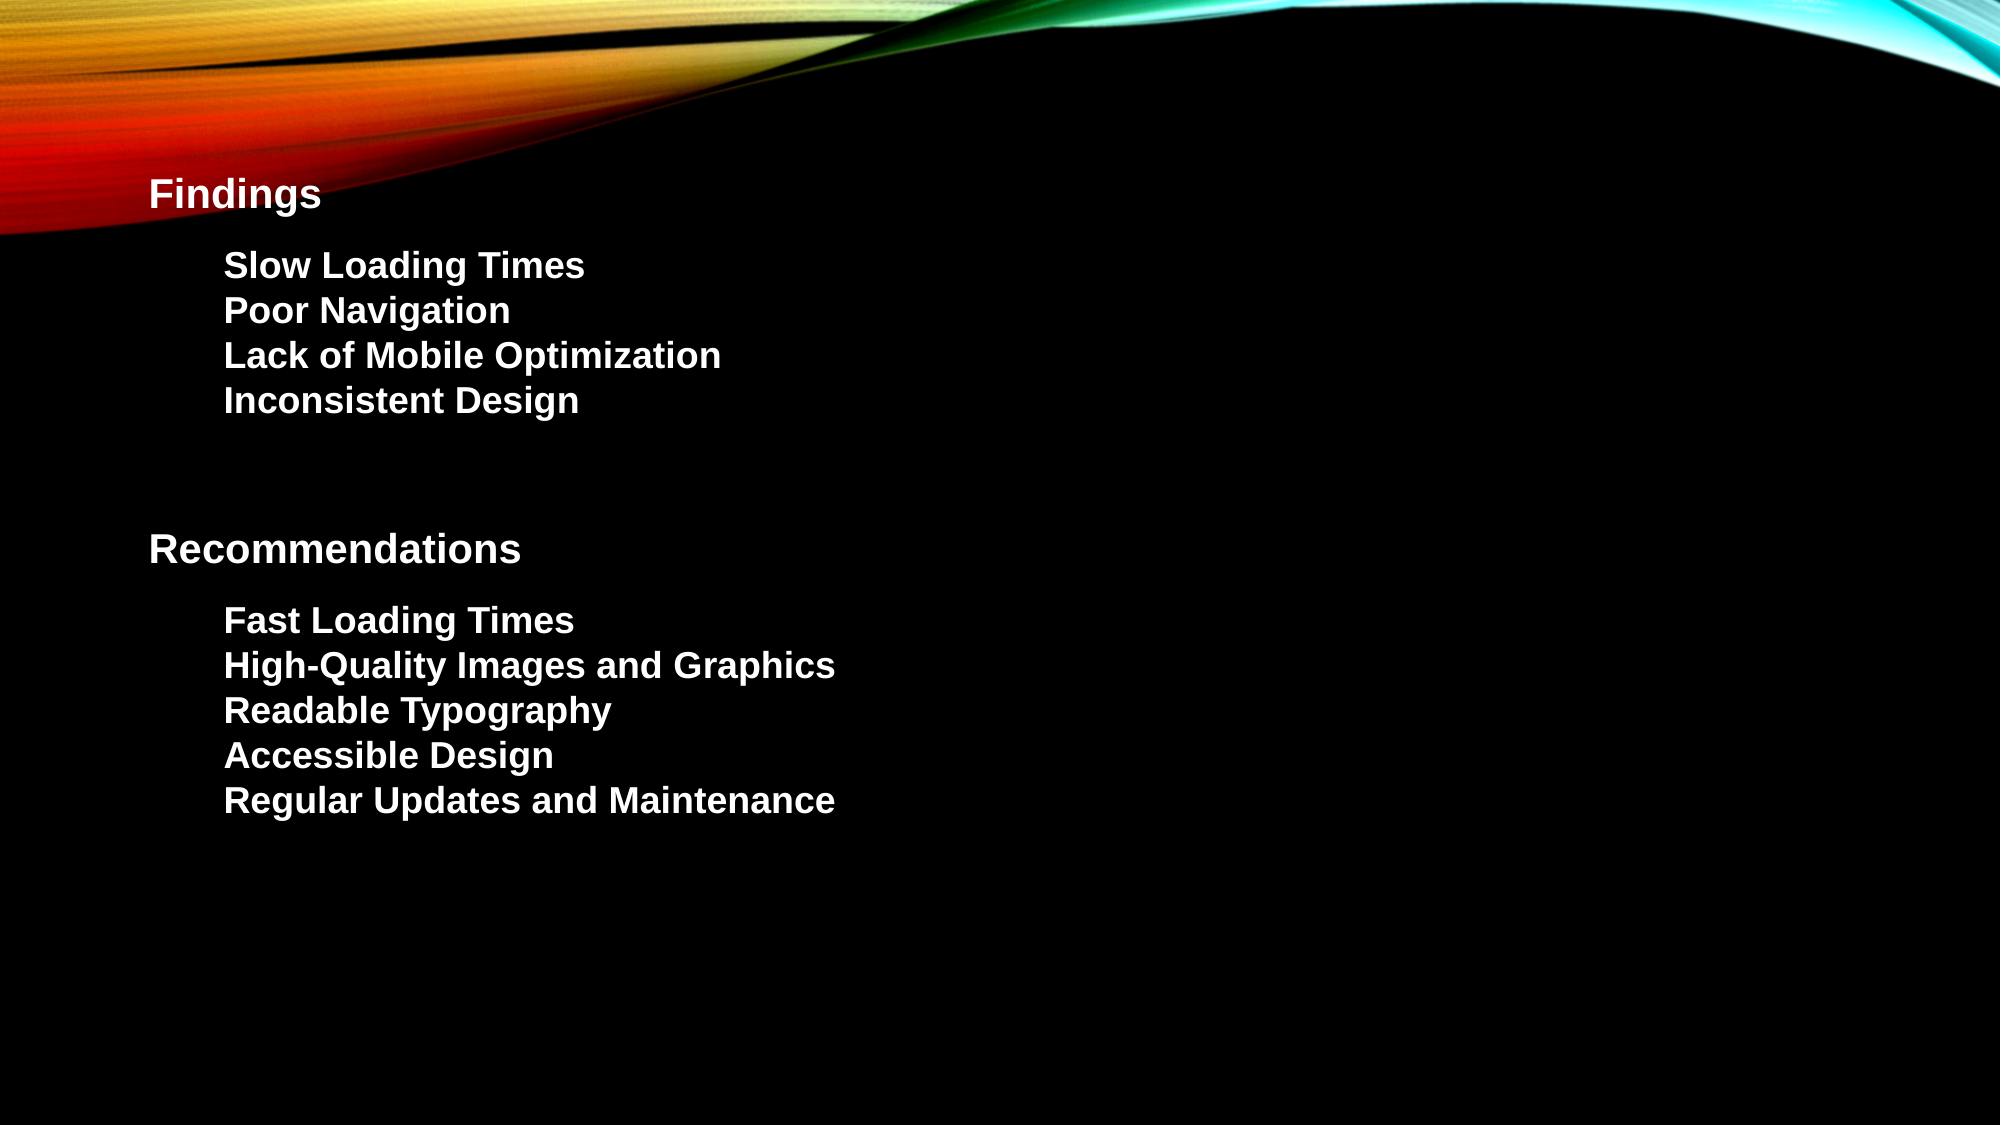

Findings
Slow Loading Times
Poor Navigation
Lack of Mobile Optimization
Inconsistent Design

Recommendations
Fast Loading Times
High-Quality Images and Graphics
Readable Typography
Accessible Design
Regular Updates and Maintenance